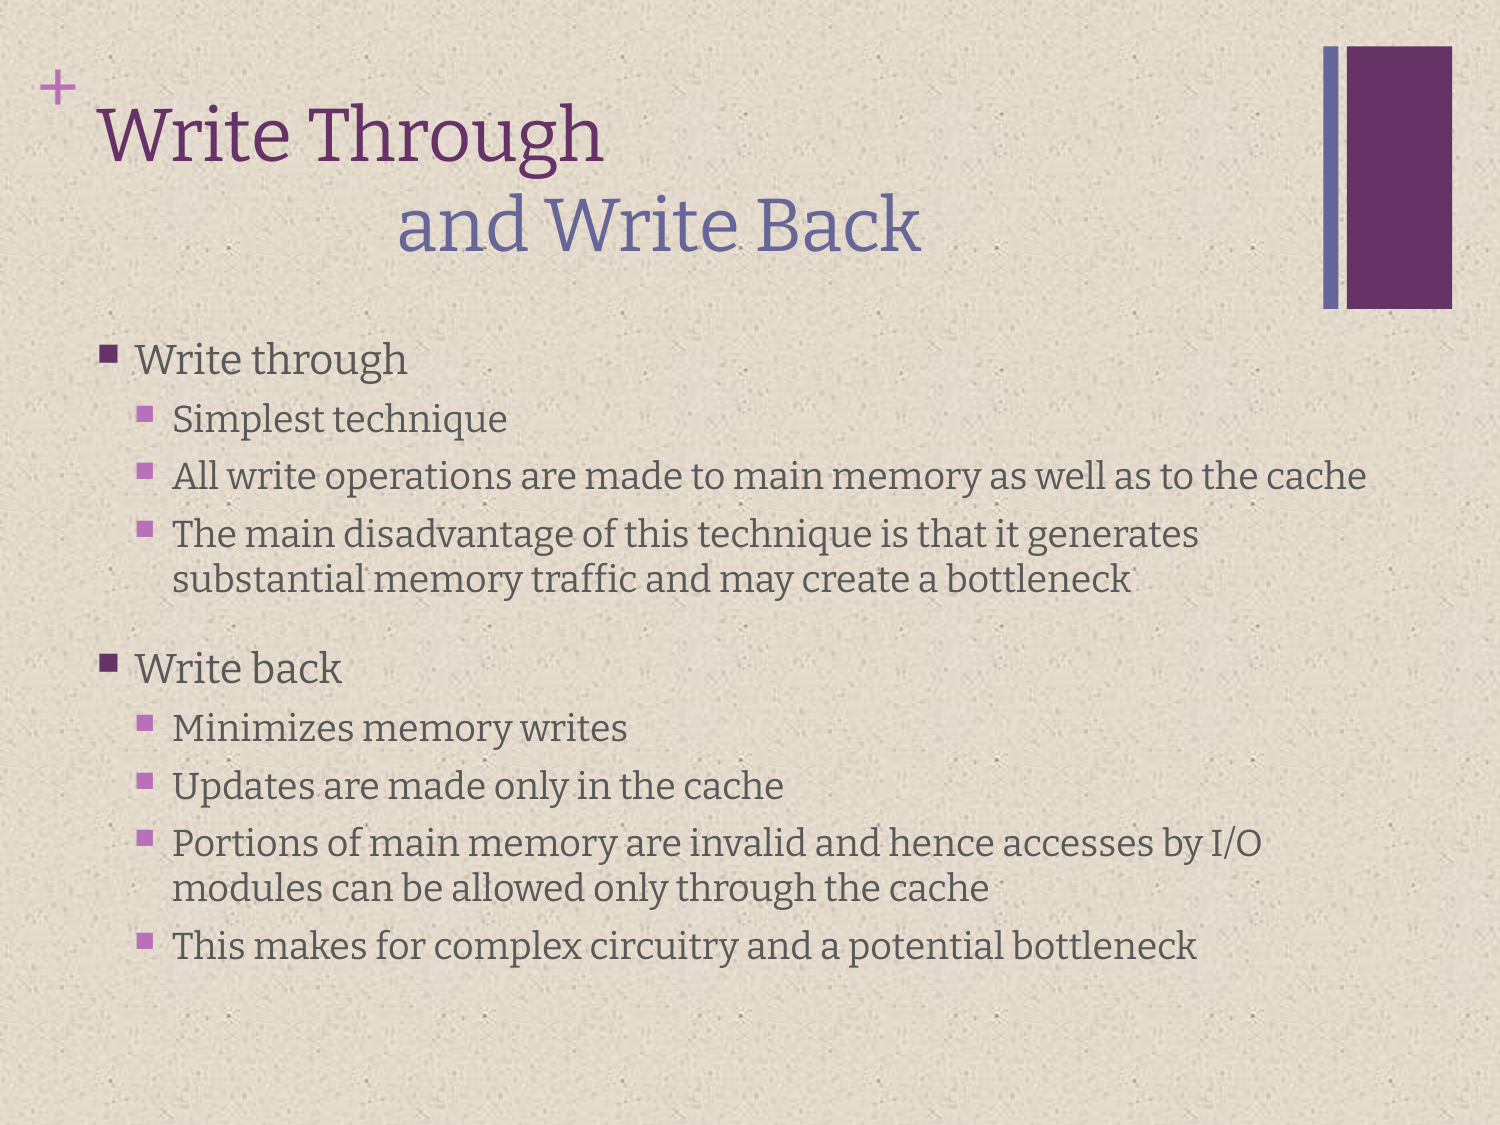

# Write Through and Write Back
Write through
Simplest technique
All write operations are made to main memory as well as to the cache
The main disadvantage of this technique is that it generates substantial memory traffic and may create a bottleneck
Write back
Minimizes memory writes
Updates are made only in the cache
Portions of main memory are invalid and hence accesses by I/O modules can be allowed only through the cache
This makes for complex circuitry and a potential bottleneck